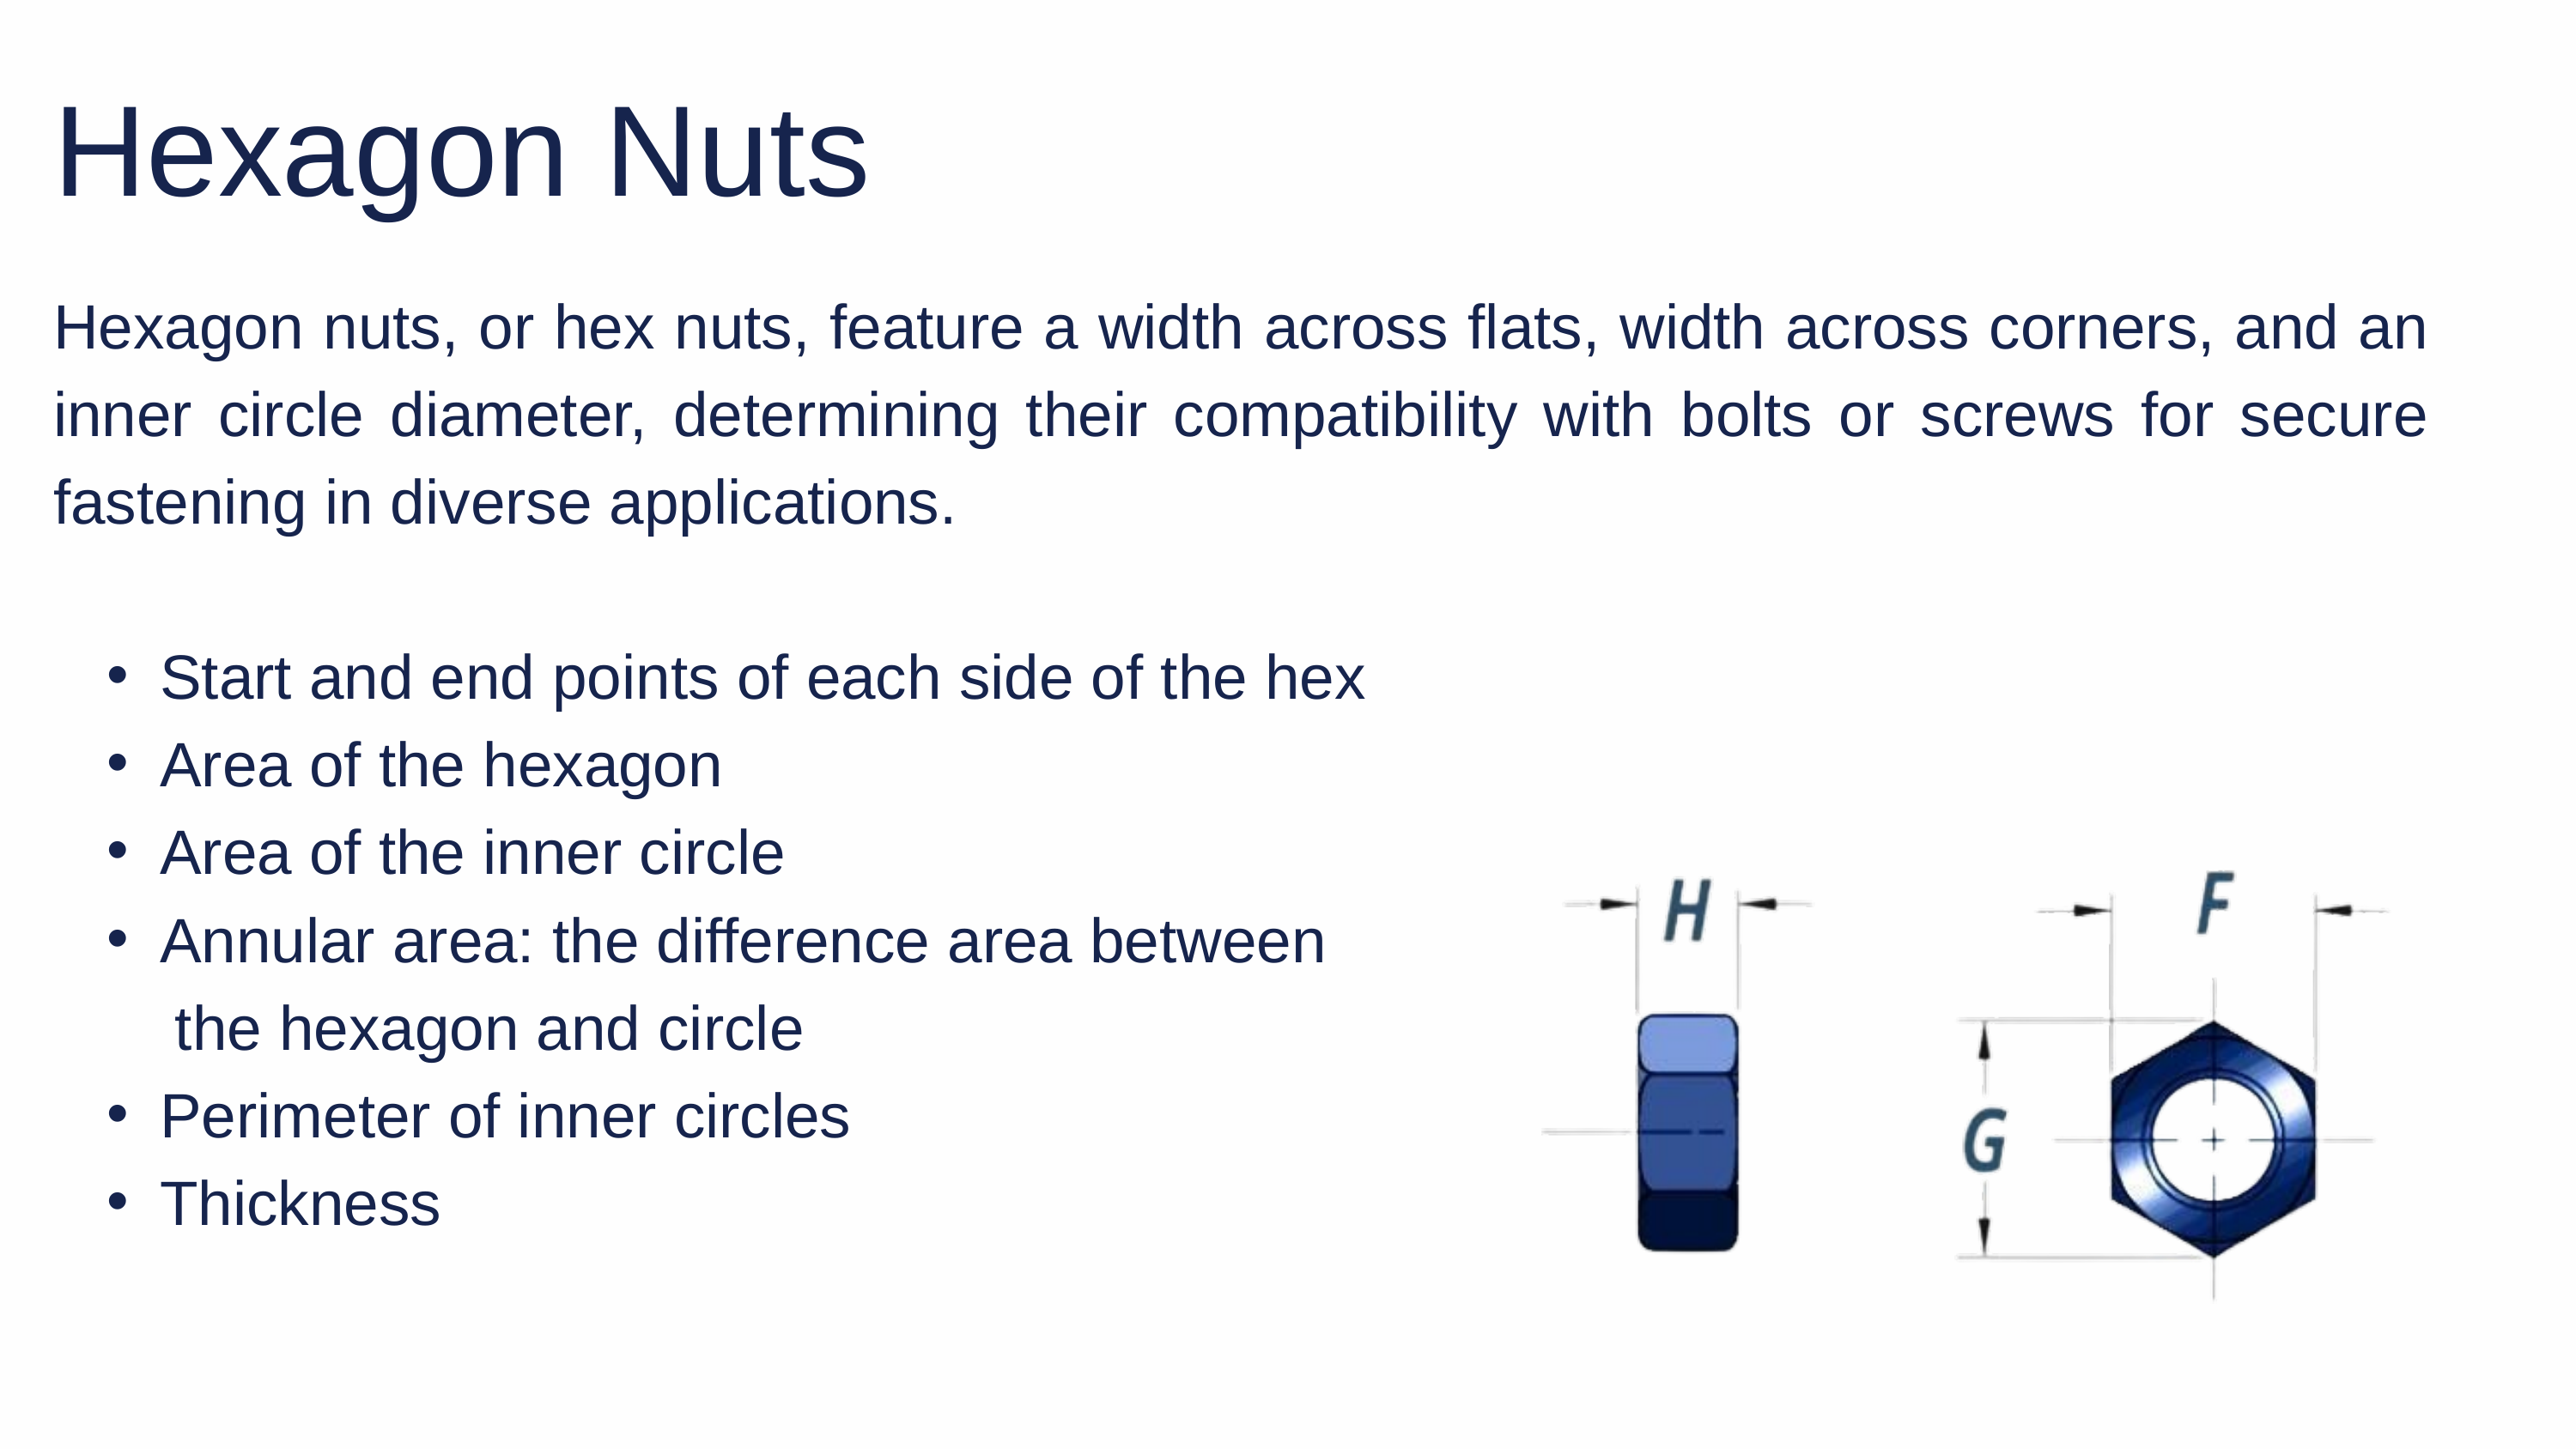

Hexagon Nuts
Hexagon nuts, or hex nuts, feature a width across flats, width across corners, and an inner circle diameter, determining their compatibility with bolts or screws for secure fastening in diverse applications.

Start and end points of each side of the hex
Area of the hexagon
Area of the inner circle
Annular area: the difference area between
       the hexagon and circle
Perimeter of inner circles
Thickness